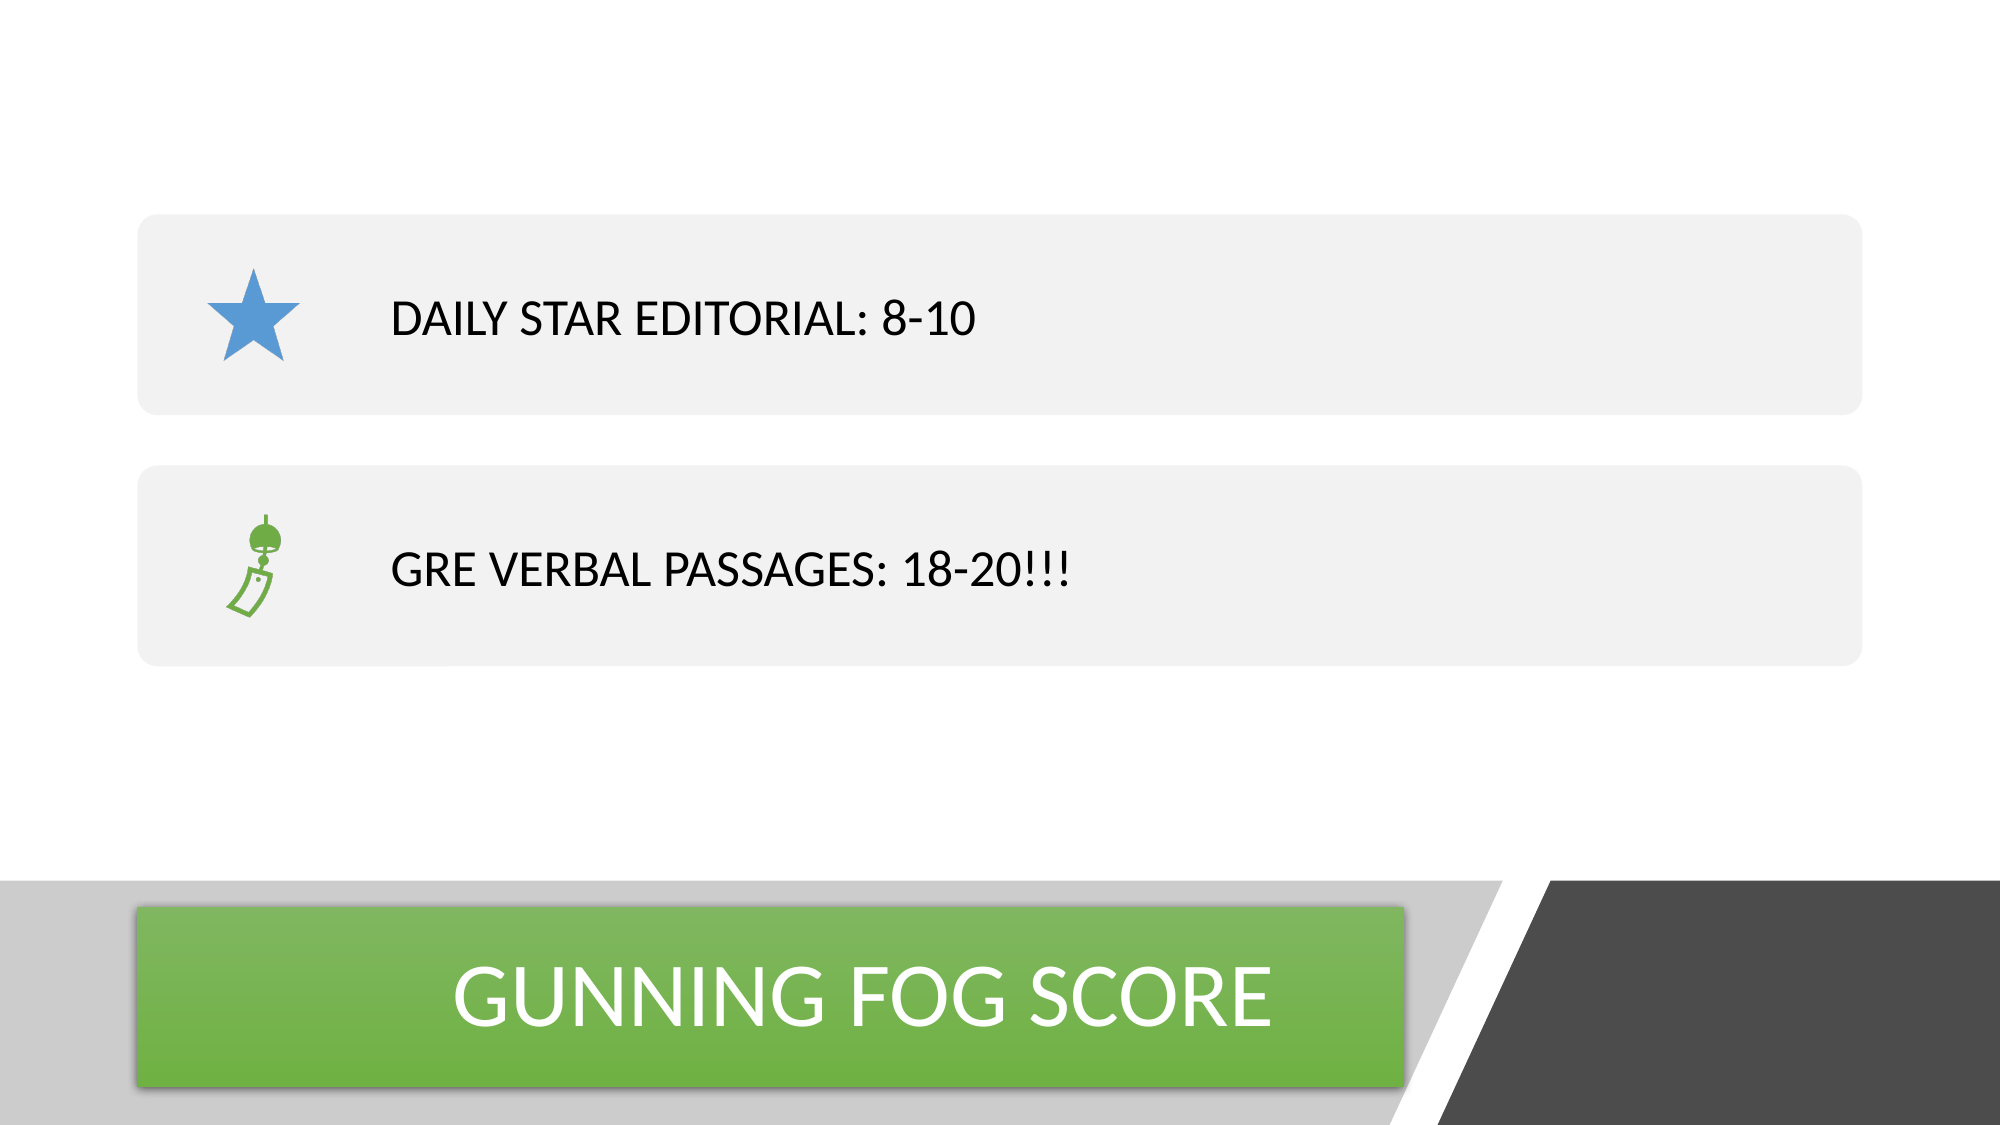

DAILY STAR EDITORIAL: 8-10
GRE VERBAL PASSAGES: 18-20!!!

# GUNNING FOG SCORE